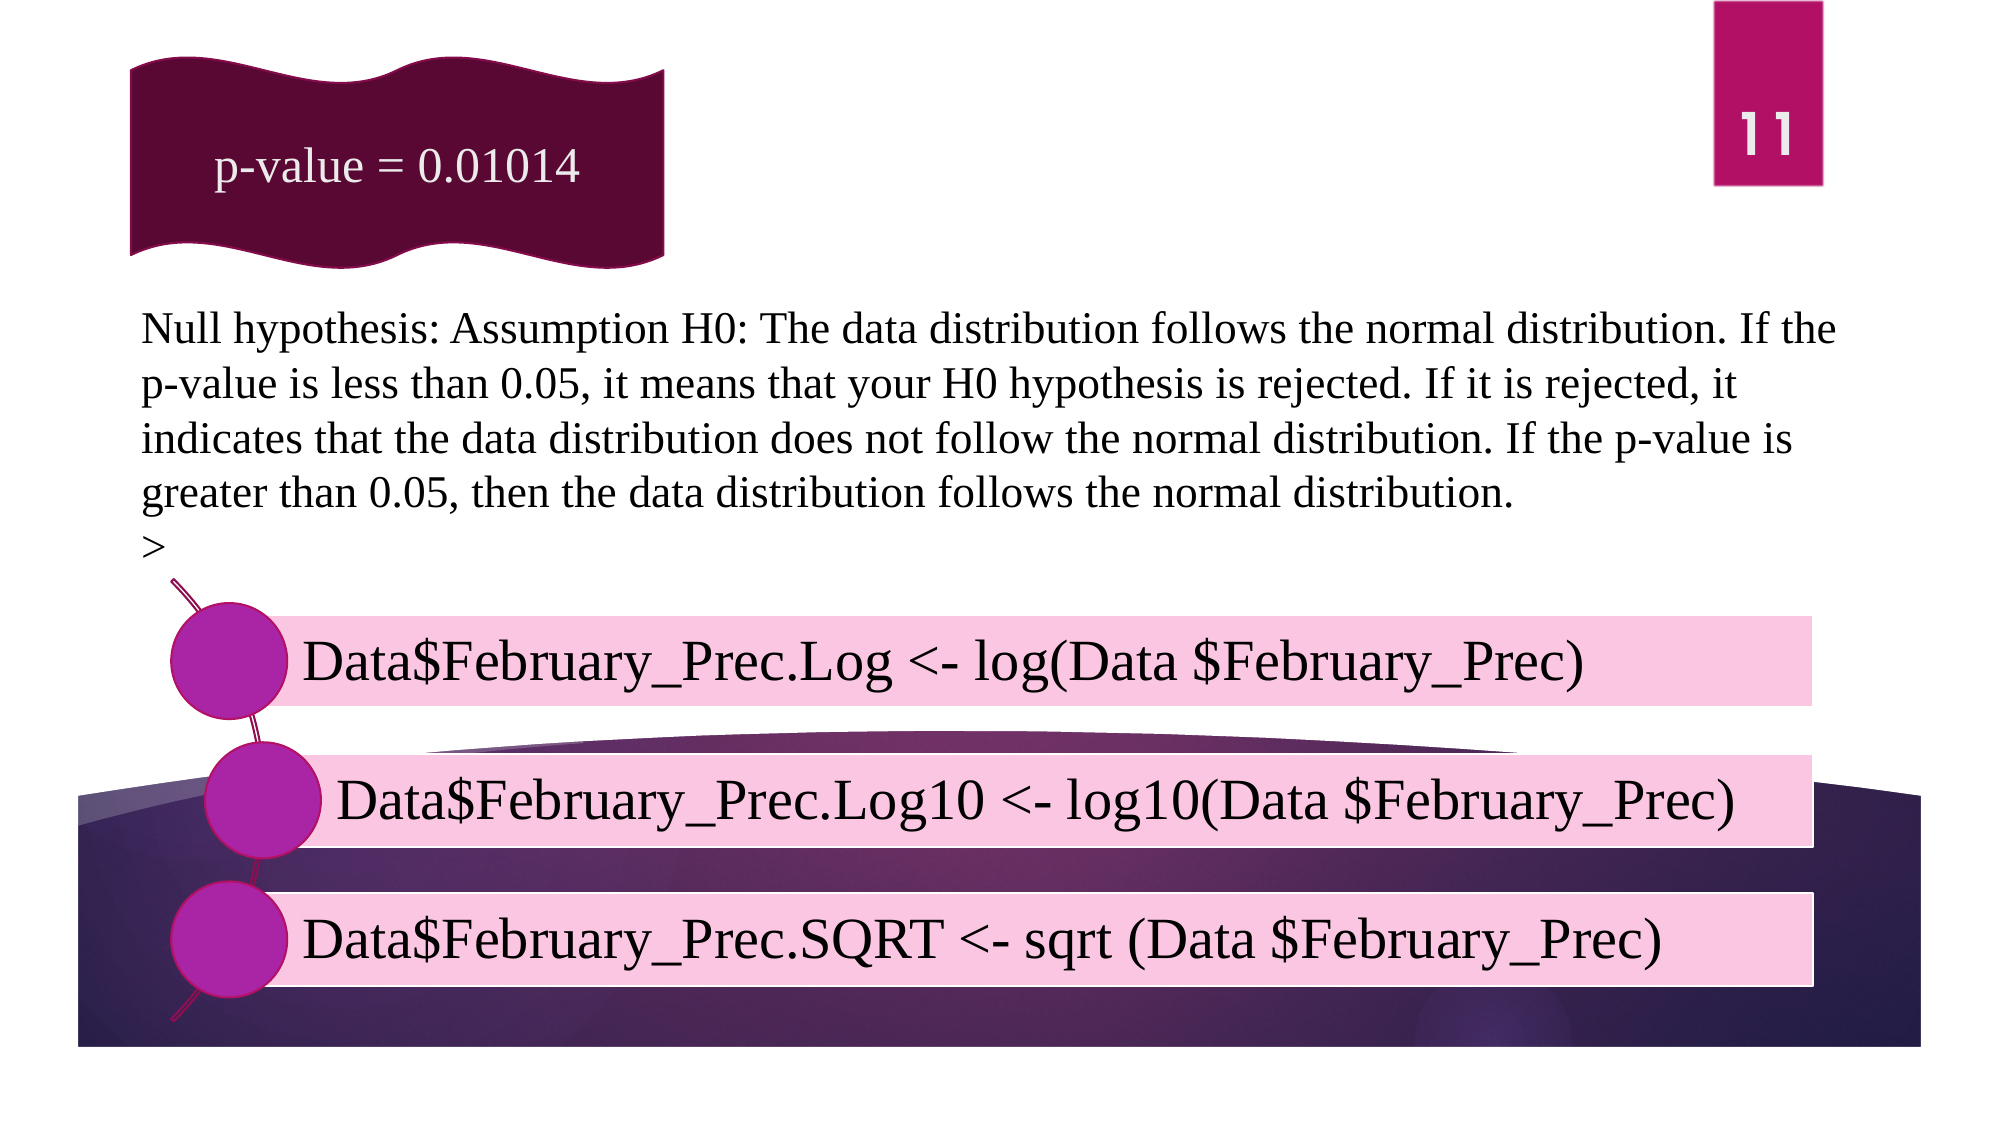

11
p-value = 0.01014
# Null hypothesis: Assumption H0: The data distribution follows the normal distribution. If the p-value is less than 0.05, it means that your H0 hypothesis is rejected. If it is rejected, it indicates that the data distribution does not follow the normal distribution. If the p-value is greater than 0.05, then the data distribution follows the normal distribution. >
Data$February_Prec.Log <- log(Data $February_Prec)
Data$February_Prec.Log10 <- log10(Data $February_Prec)
Data$February_Prec.SQRT <- sqrt (Data $February_Prec)